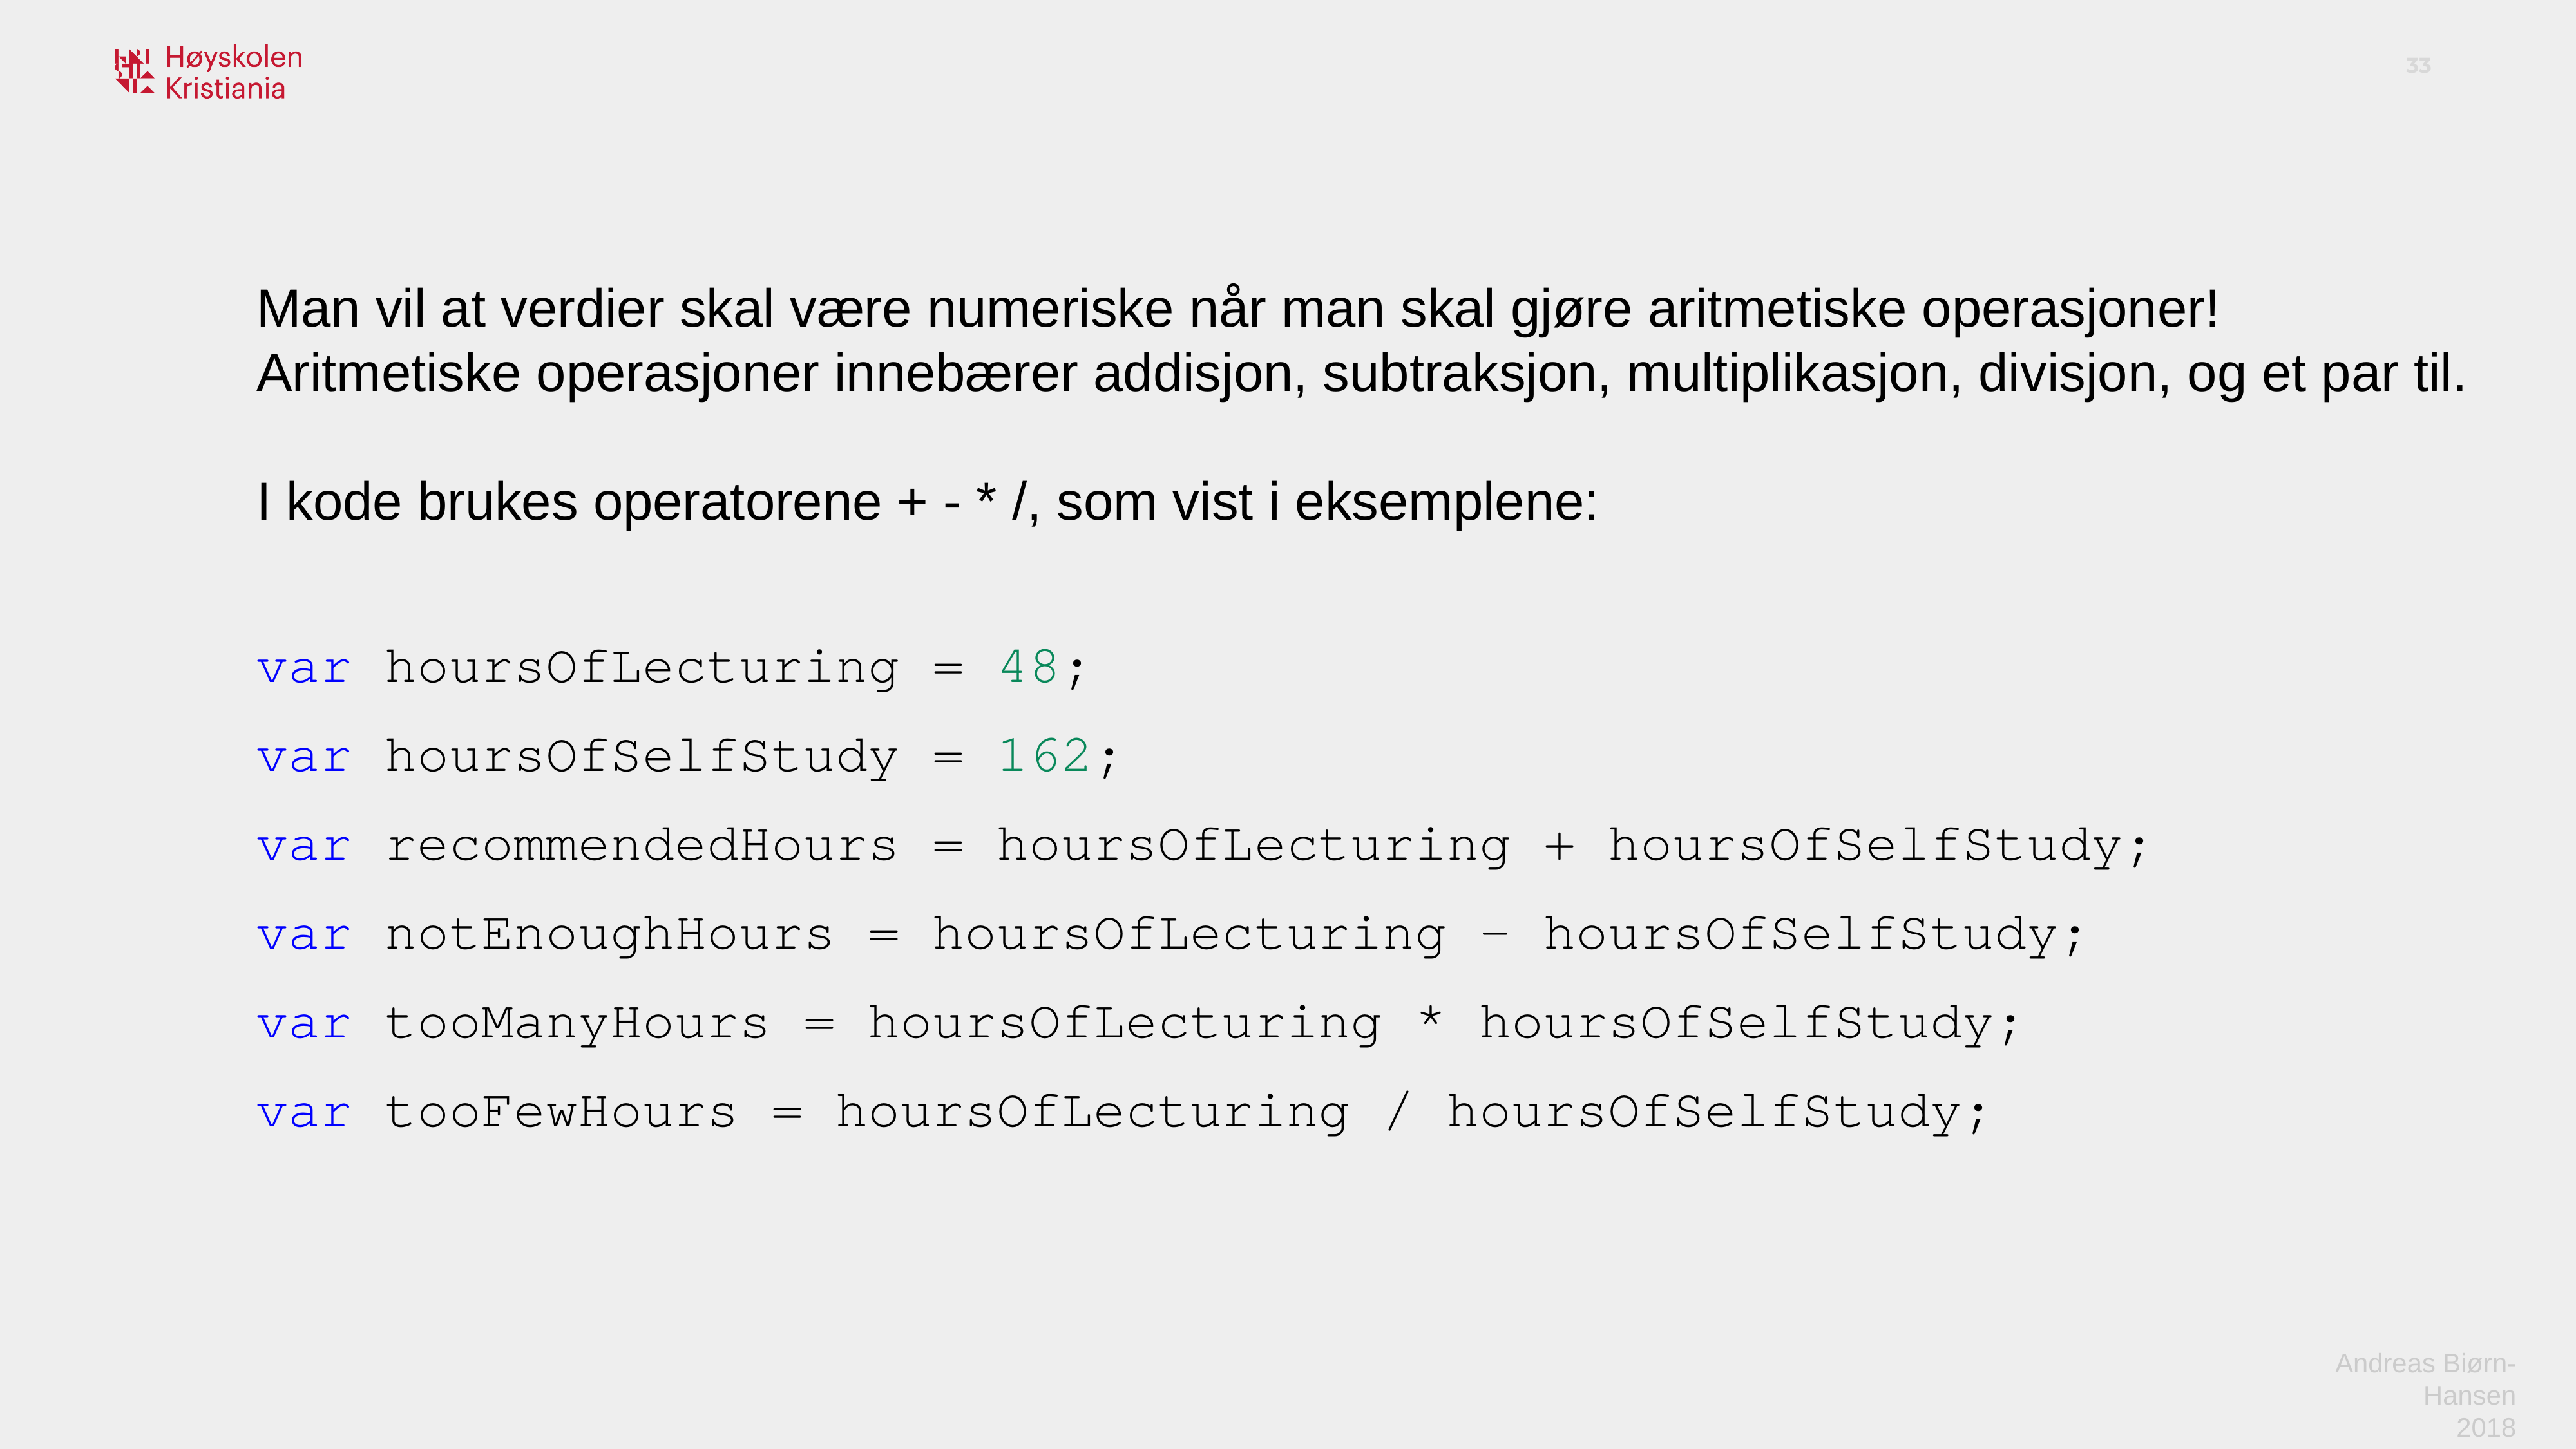

Man vil at verdier skal være numeriske når man skal gjøre aritmetiske operasjoner!
Aritmetiske operasjoner innebærer addisjon, subtraksjon, multiplikasjon, divisjon, og et par til.

I kode brukes operatorene + - * /, som vist i eksemplene:
var hoursOfLecturing = 48;
var hoursOfSelfStudy = 162;
var recommendedHours = hoursOfLecturing + hoursOfSelfStudy;
var notEnoughHours = hoursOfLecturing - hoursOfSelfStudy;
var tooManyHours = hoursOfLecturing * hoursOfSelfStudy;
var tooFewHours = hoursOfLecturing / hoursOfSelfStudy;